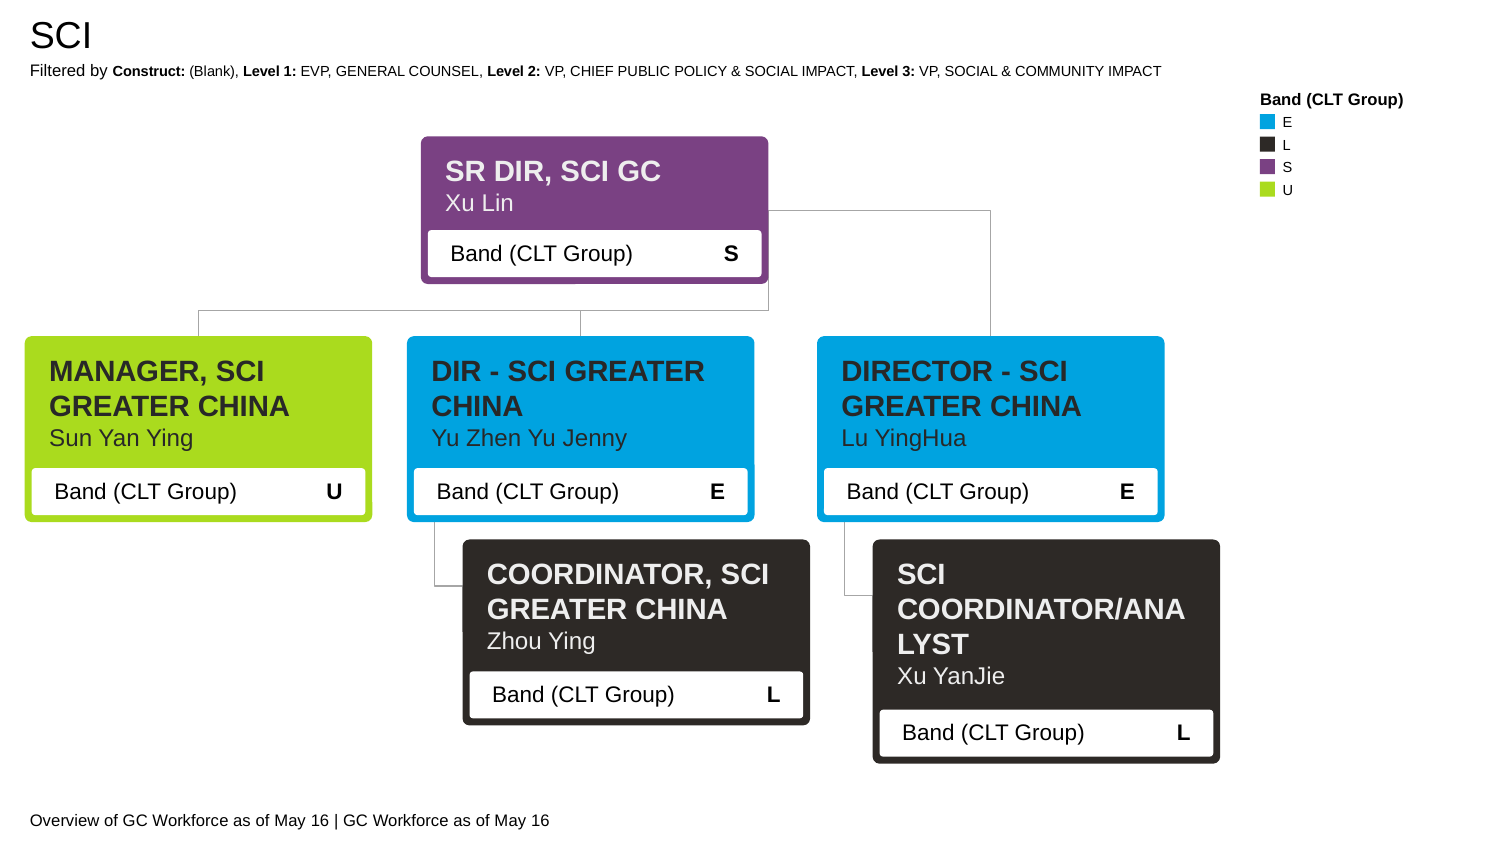

SCI
Filtered by Construct: (Blank), Level 1: EVP, GENERAL COUNSEL, Level 2: VP, CHIEF PUBLIC POLICY & SOCIAL IMPACT, Level 3: VP, SOCIAL & COMMUNITY IMPACT
Band (CLT Group)

E

L

S

U

SR DIR, SCI GC
Xu Lin

Band (CLT Group)
S

MANAGER, SCI GREATER CHINA
Sun Yan Ying

Band (CLT Group)
U

DIR - SCI GREATER CHINA
Yu Zhen Yu Jenny

Band (CLT Group)
E

DIRECTOR - SCI GREATER CHINA
Lu YingHua

Band (CLT Group)
E

COORDINATOR, SCI GREATER CHINA
Zhou Ying

Band (CLT Group)
L

SCI COORDINATOR/ANALYST
Xu YanJie

Band (CLT Group)
L
Overview of GC Workforce as of May 16 | GC Workforce as of May 16